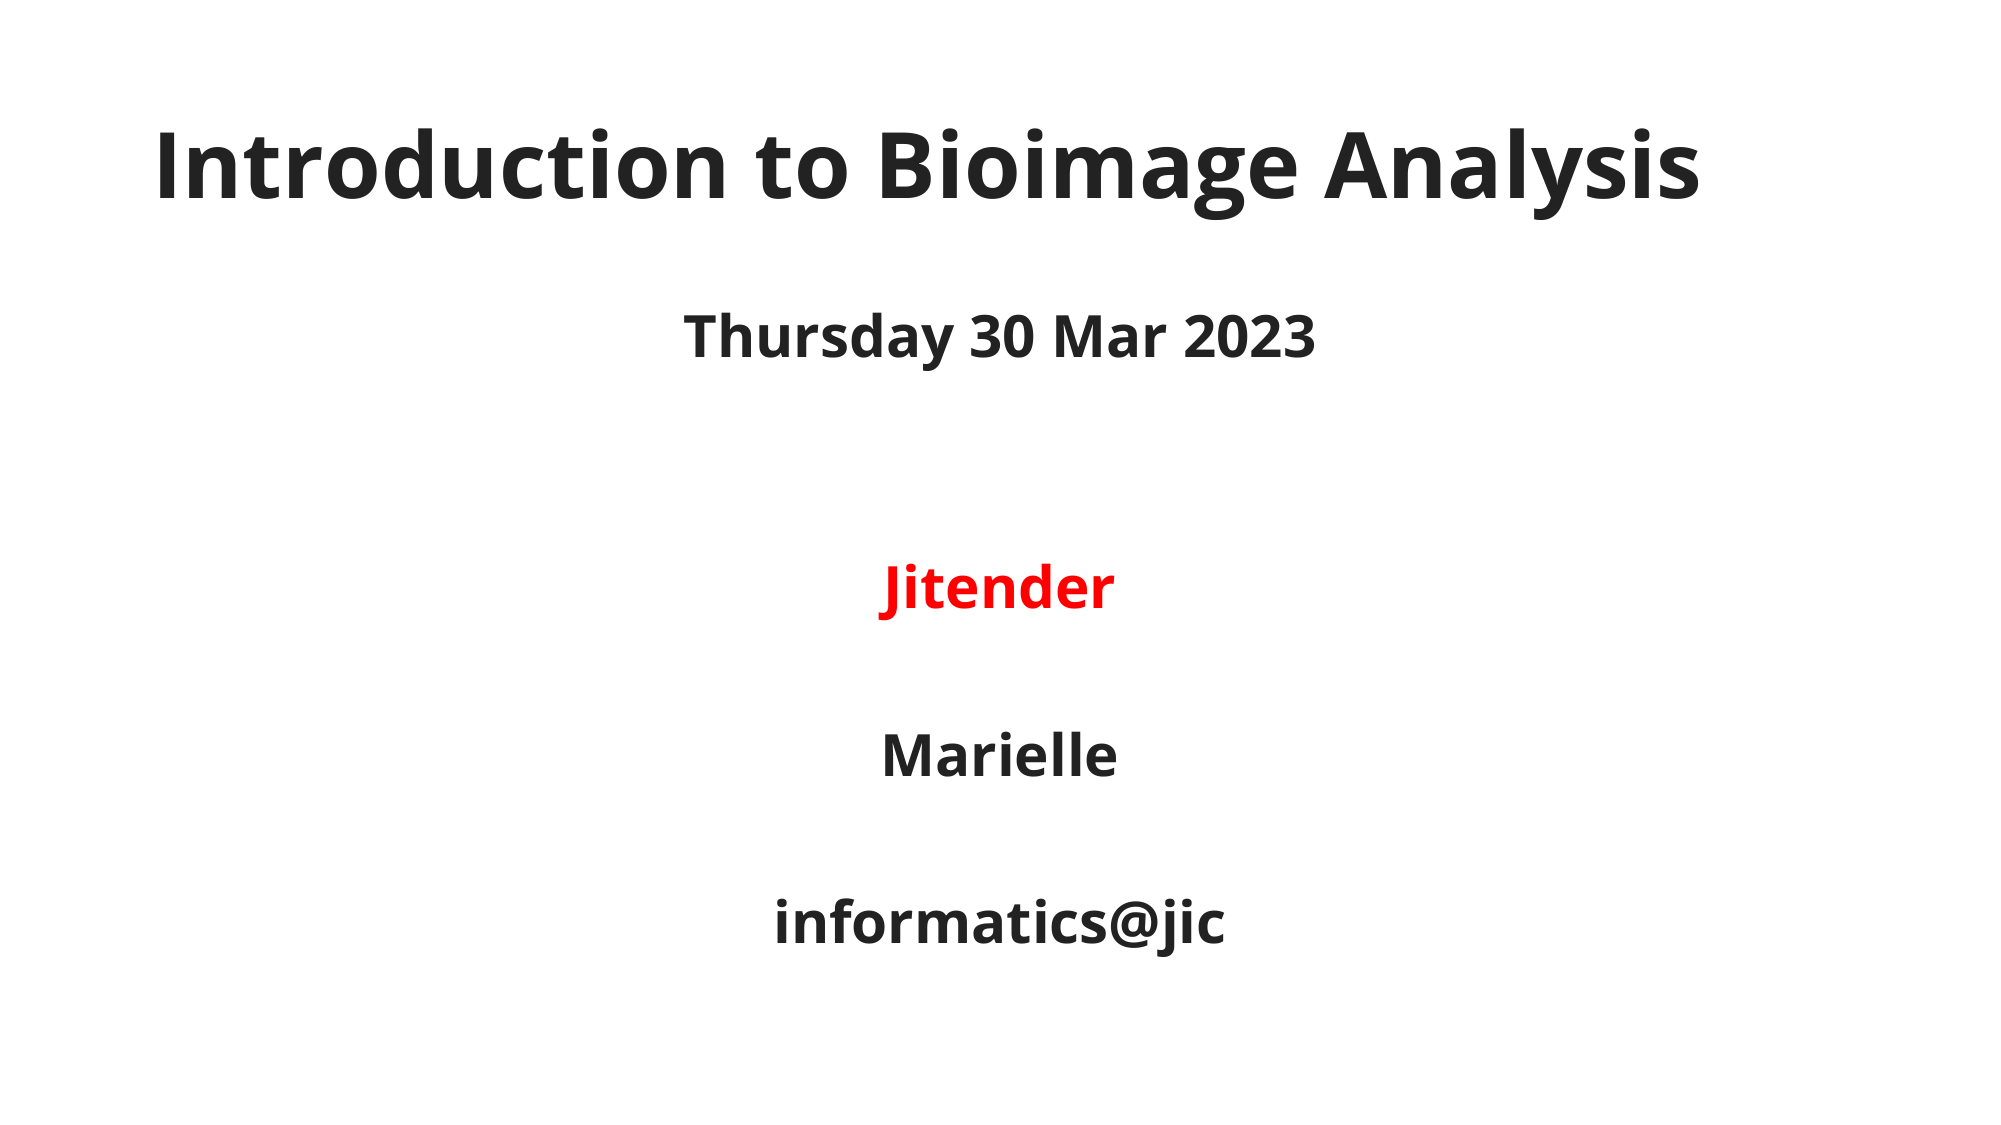

# Introduction to Bioimage Analysis
Thursday 30 Mar 2023

Jitender

Marielle

informatics@jic